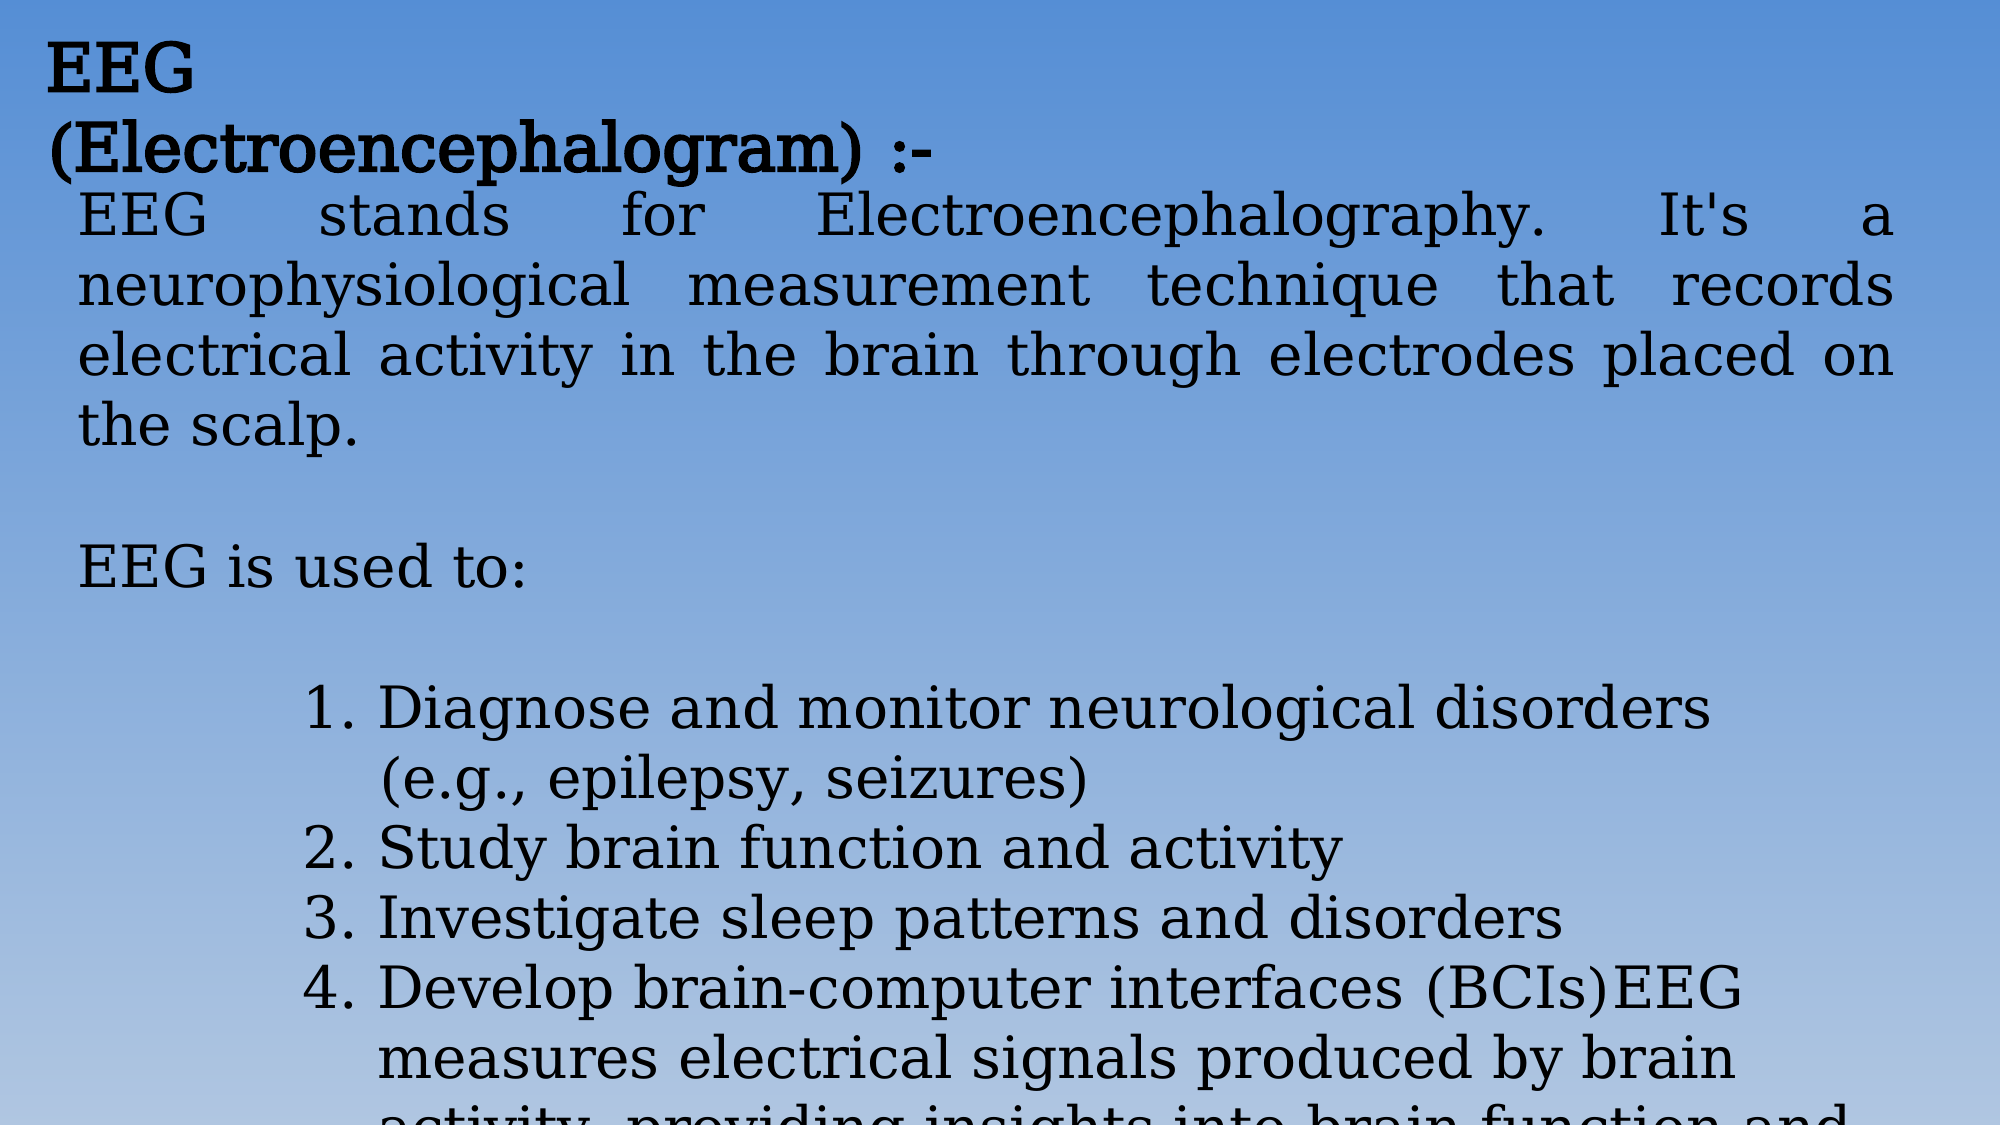

# EEG (Electroencephalogram) :-
EEG stands for Electroencephalography. It's a neurophysiological measurement technique that records electrical activity in the brain through electrodes placed on the scalp.

EEG is used to:

Diagnose and monitor neurological disorders (e.g., epilepsy, seizures)
Study brain function and activity
Investigate sleep patterns and disorders
Develop brain-computer interfaces (BCIs)EEG measures electrical signals produced by brain activity, providing insights into brain function and behavior.